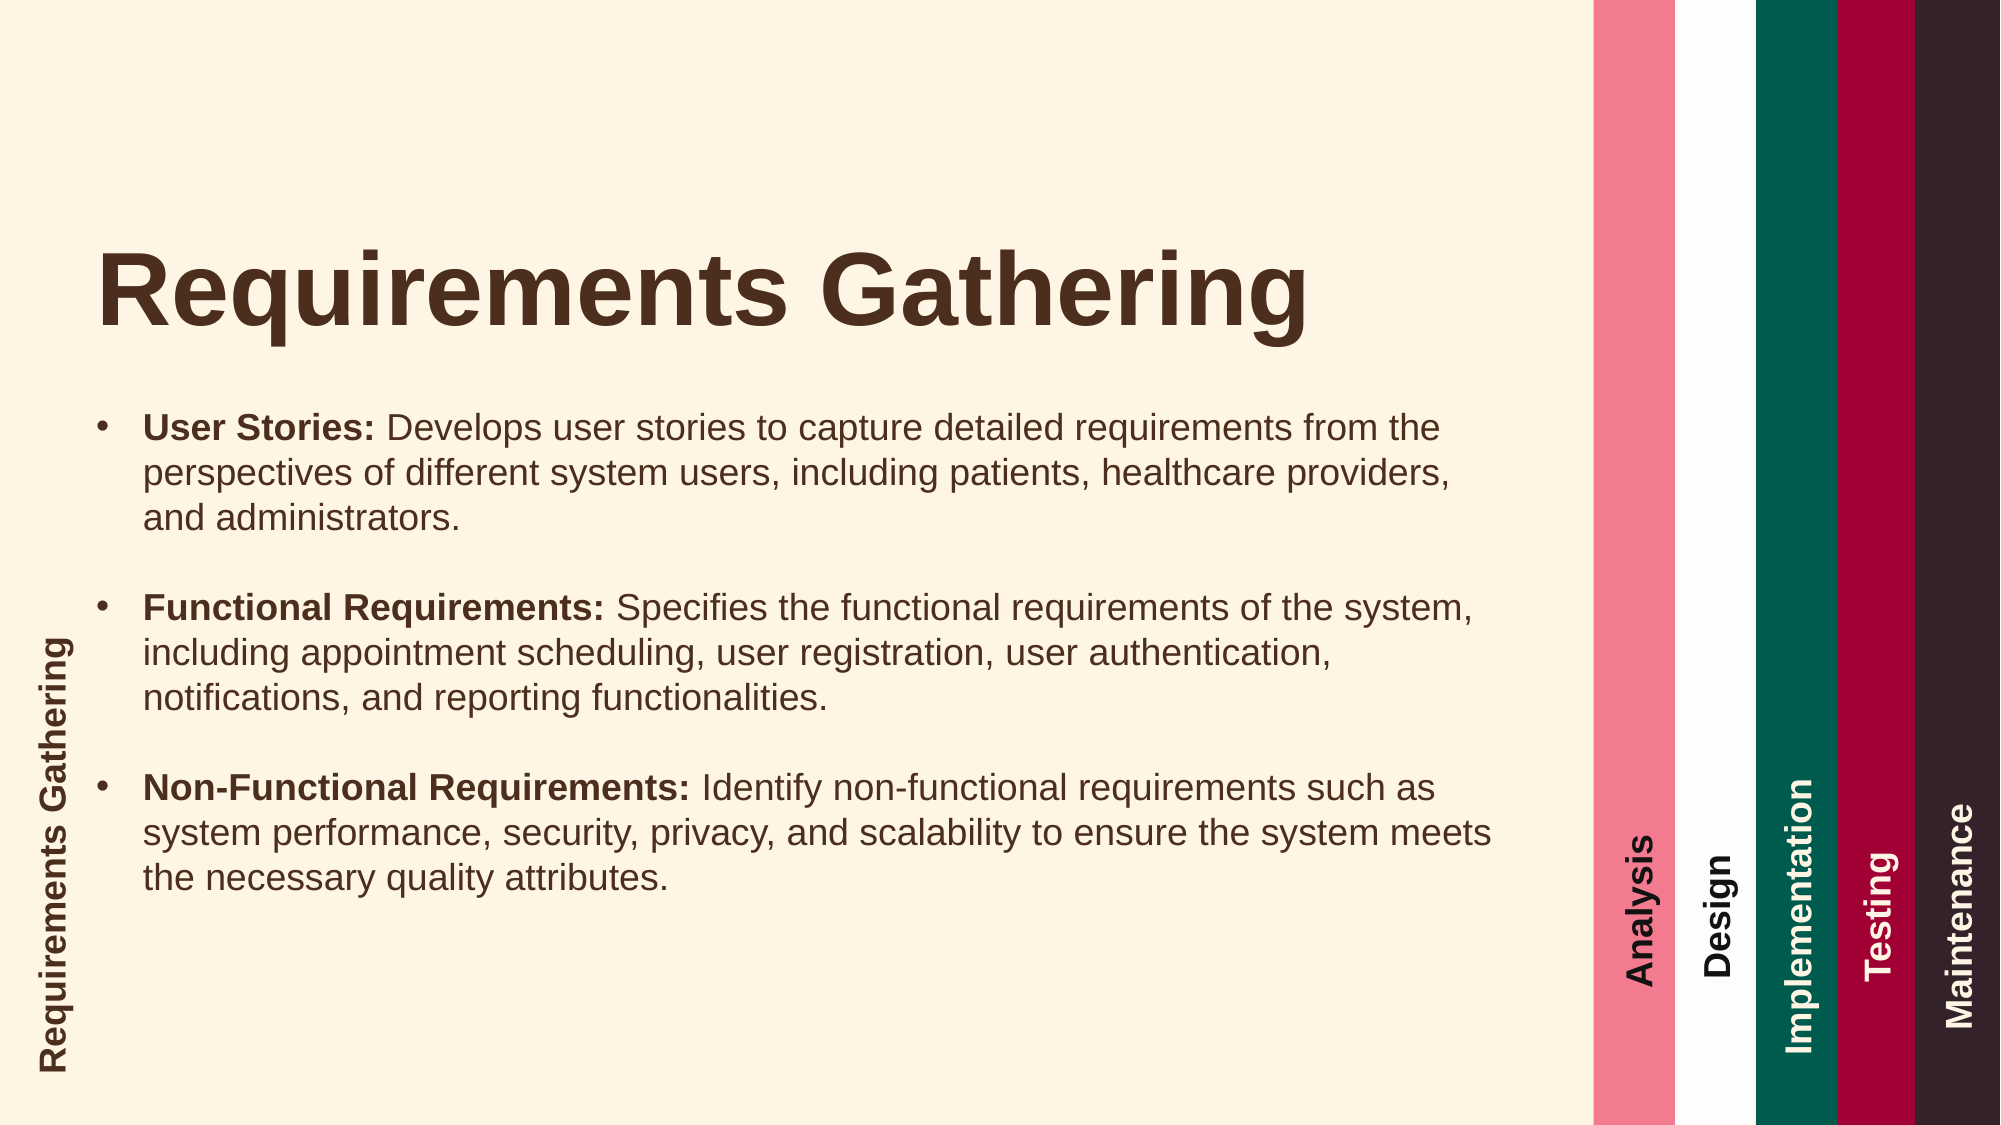

SDLC
Incremental Model Overview:
Approach involves breaking down development into smaller increments.
Phases: Requirement Analysis, Design, Implementation, Testing, and Maintenance.

First Increment: Core Product Development
Major functionalities developed: user account creation, login, and appointment scheduling for users (patients).

Second Increment: Dashboard Implementation
Introduced a dashboard with doctor profiles, allowing users (patients) to view, book appointments, manage their profiles, and enabled admin to oversee doctors and patients.

Third Increment: Payment Integration
Added a payment page for users (patients) to make payments after scheduling appointments with doctors.

Requirements Gathering
User Stories: Develops user stories to capture detailed requirements from the perspectives of different system users, including patients, healthcare providers, and administrators.

Functional Requirements: Specifies the functional requirements of the system, including appointment scheduling, user registration, user authentication, notifications, and reporting functionalities.

Non-Functional Requirements: Identify non-functional requirements such as system performance, security, privacy, and scalability to ensure the system meets the necessary quality attributes.
Requirements Gathering
 Analysis
Implementation
Design
Testing
Maintenance